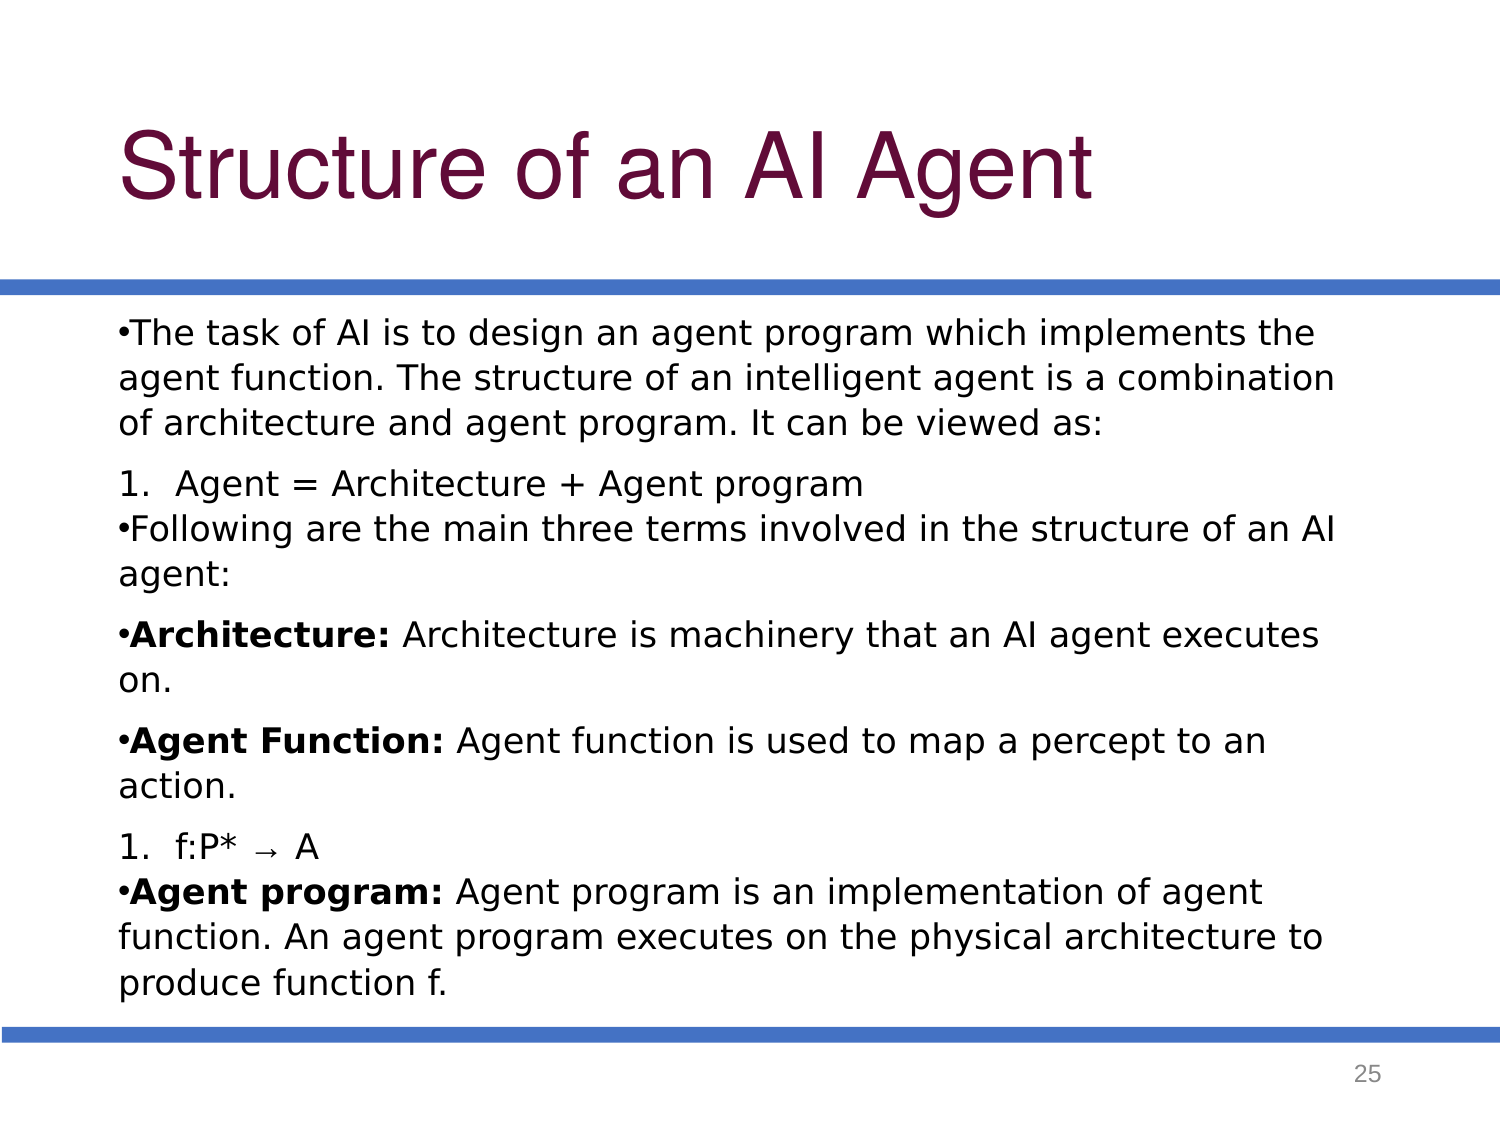

# Structure of an AI Agent
The task of AI is to design an agent program which implements the agent function. The structure of an intelligent agent is a combination of architecture and agent program. It can be viewed as:
Agent = Architecture + Agent program
Following are the main three terms involved in the structure of an AI agent:
Architecture: Architecture is machinery that an AI agent executes on.
Agent Function: Agent function is used to map a percept to an action.
f:P* → A
Agent program: Agent program is an implementation of agent function. An agent program executes on the physical architecture to produce function f.

25